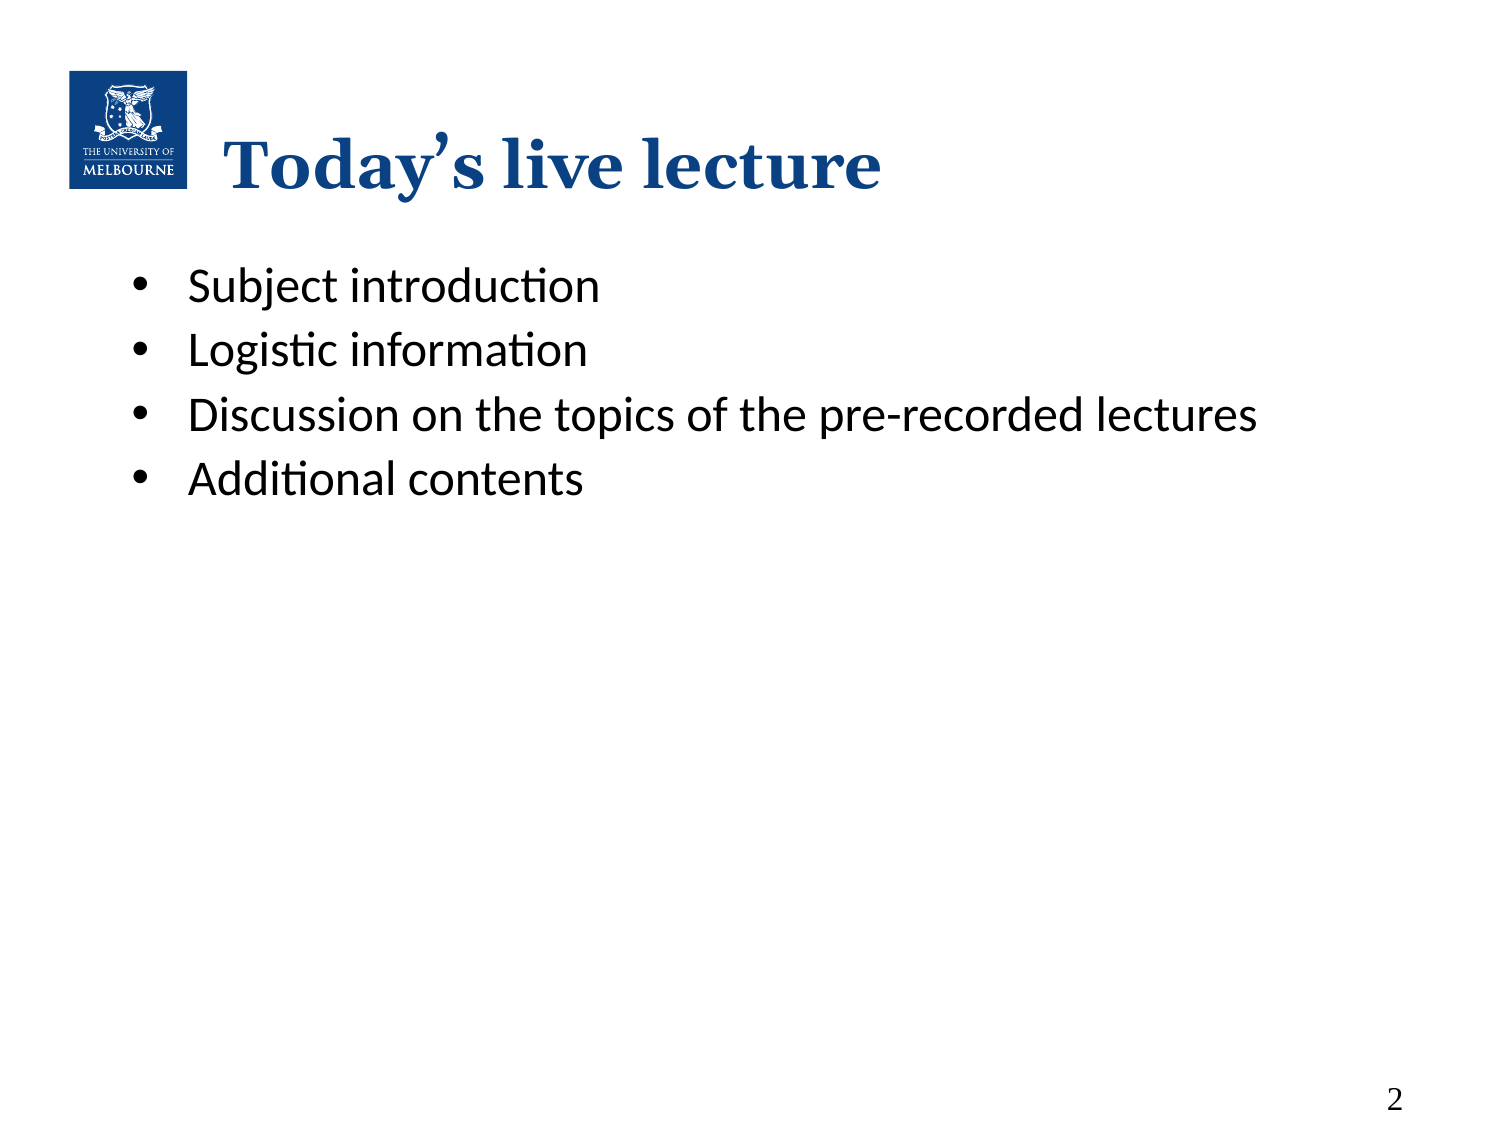

# Today’s live lecture
Subject introduction
Logistic information
Discussion on the topics of the pre-recorded lectures
Additional contents